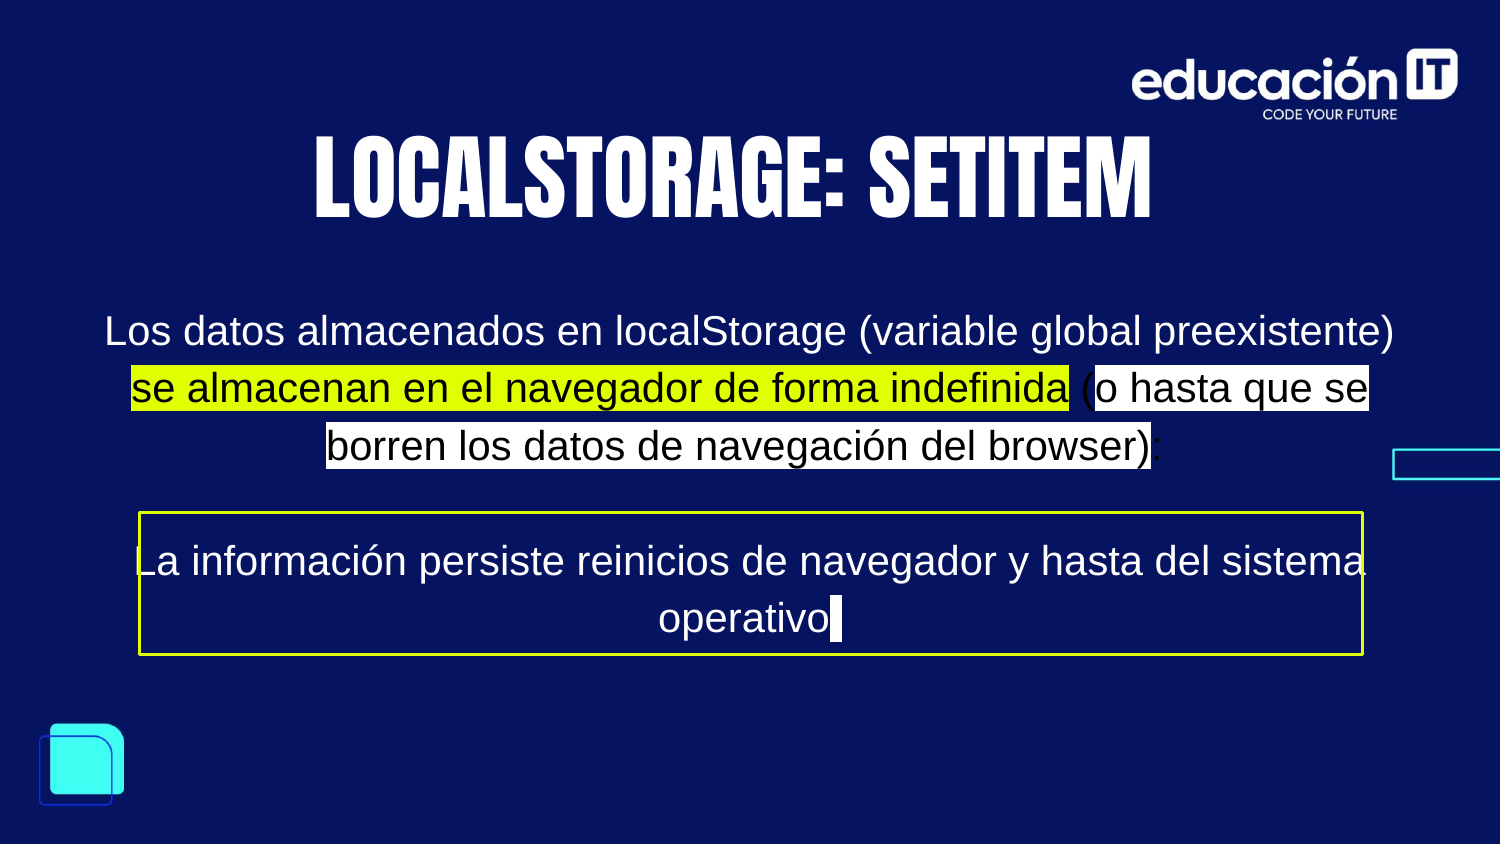

LOCALSTORAGE: SETITEM
Los datos almacenados en localStorage (variable global preexistente) se almacenan en el navegador de forma indefinida (o hasta que se borren los datos de navegación del browser):

La información persiste reinicios de navegador y hasta del sistema operativo.